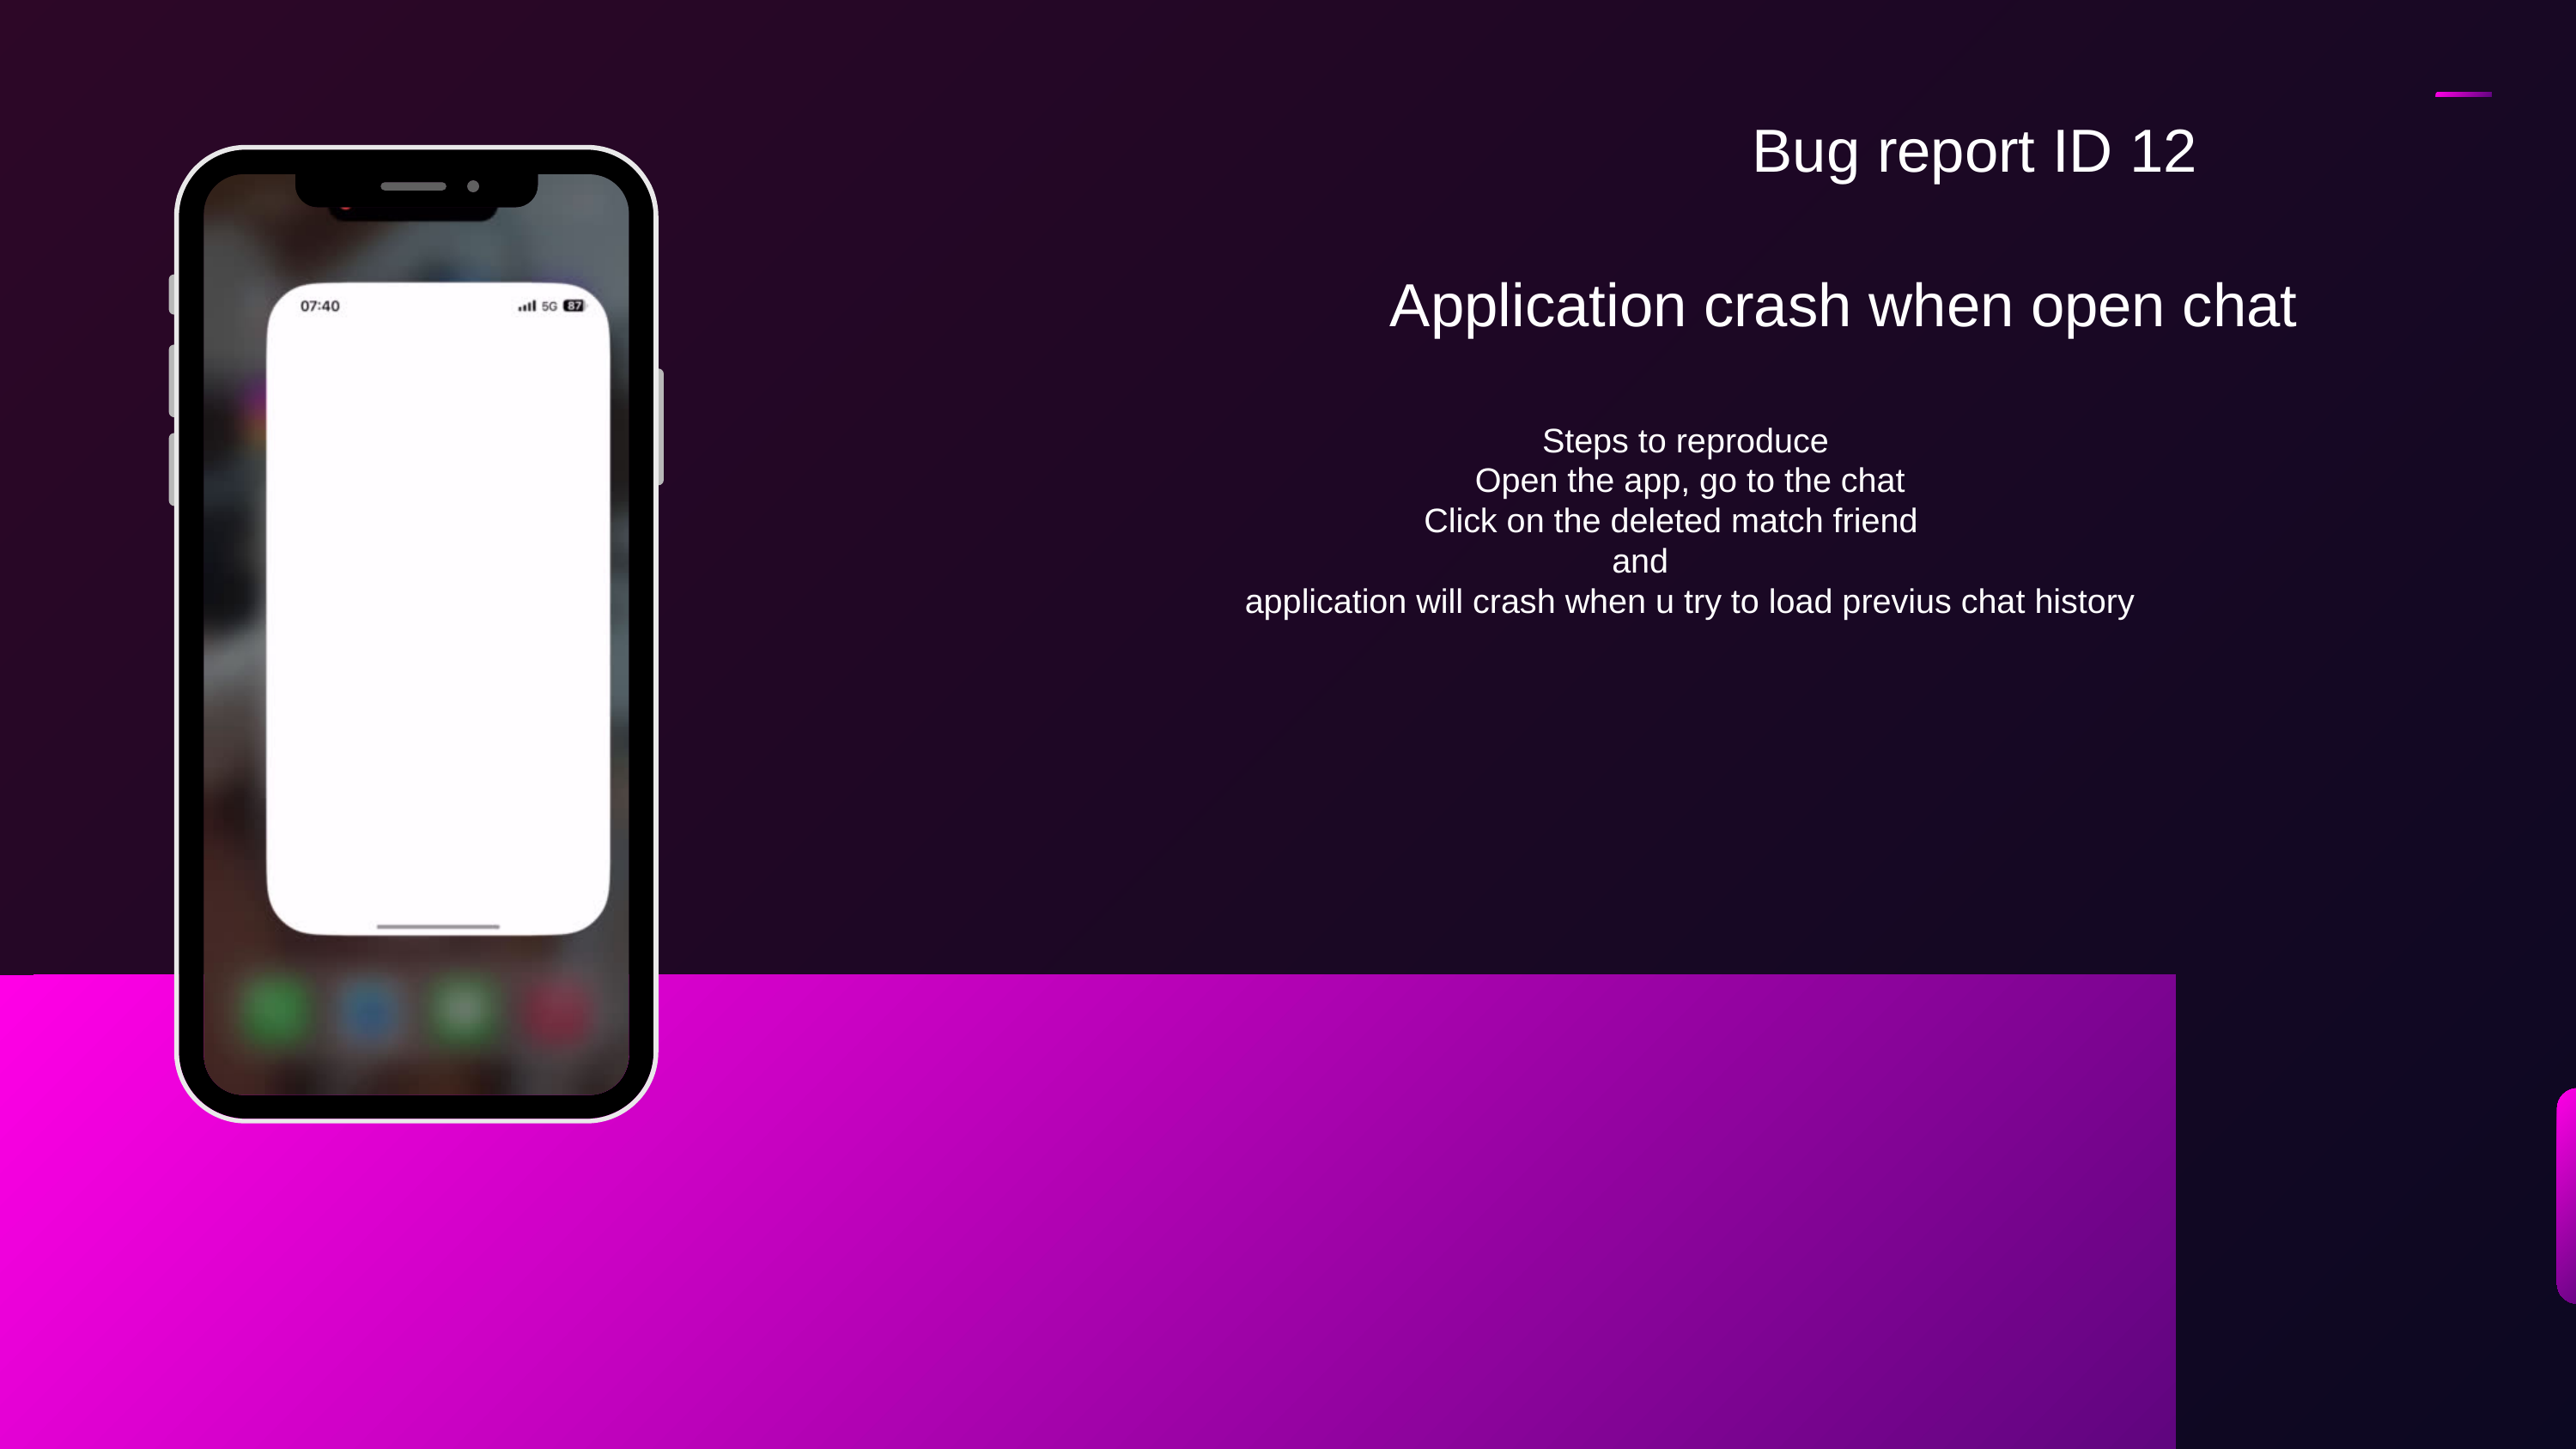

Bug report ID 12

Application crash when open chat
Steps to reproduce
Open the app, go to the chat
Click on the deleted match friend
and
application will crash when u try to load previus chat history